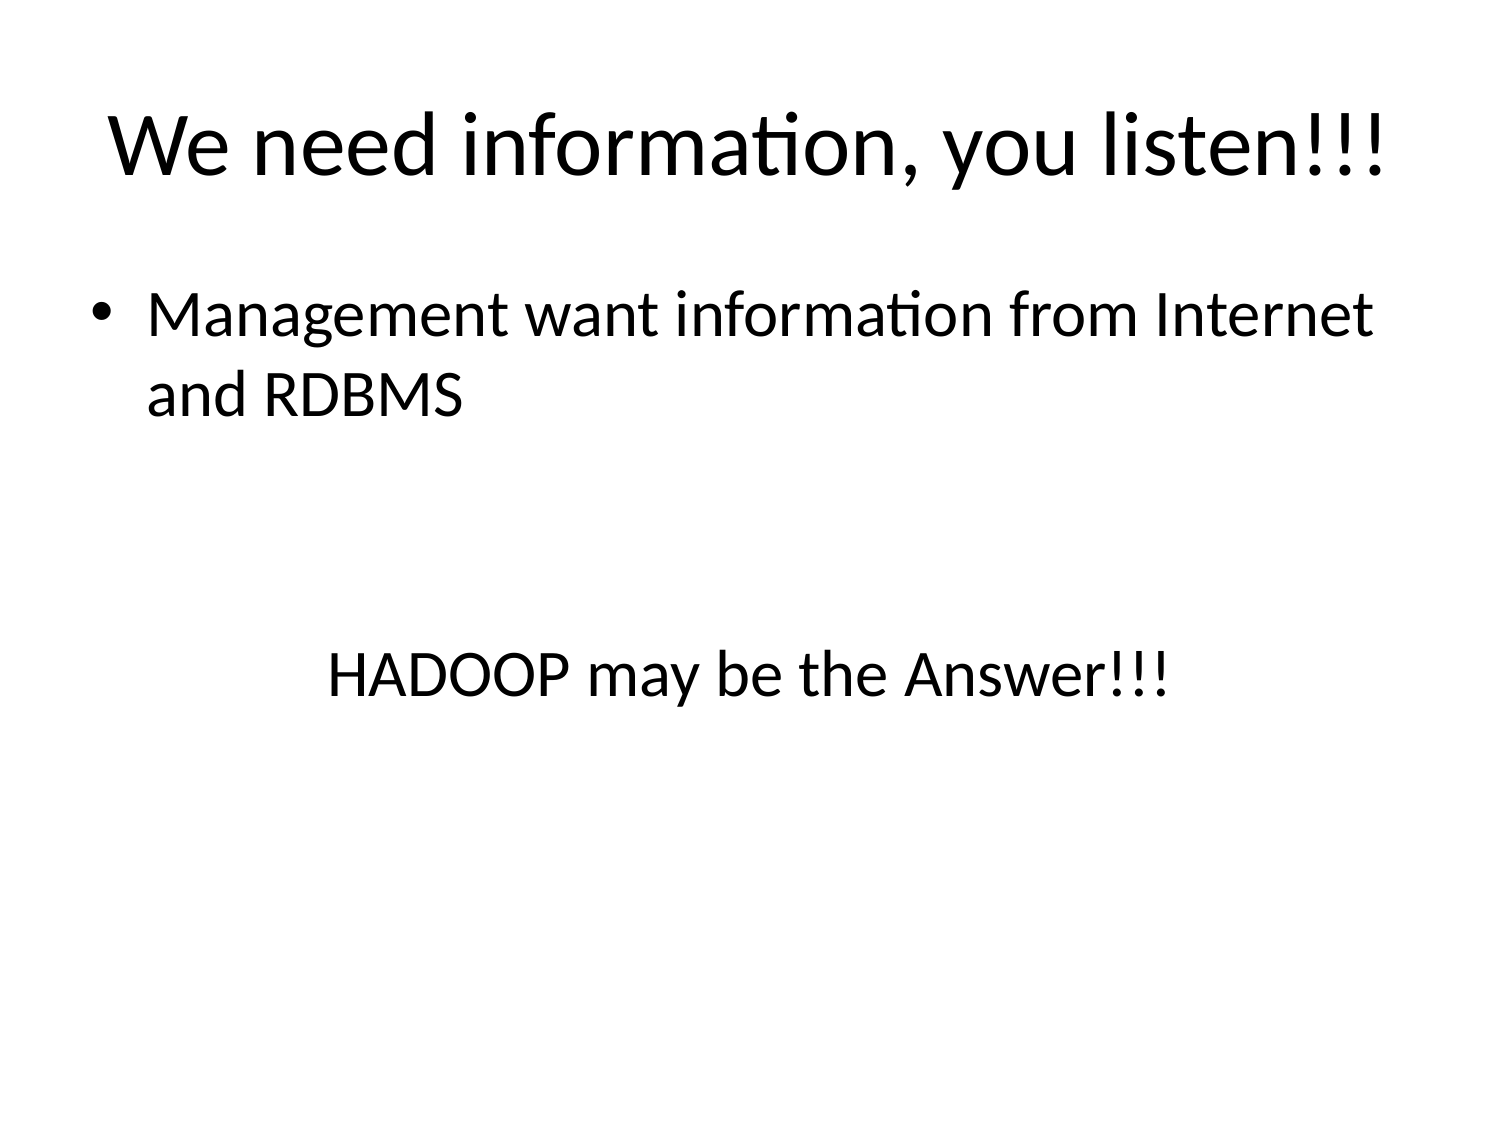

# We need information, you listen!!!
Management want information from Internet and RDBMS

HADOOP may be the Answer!!!